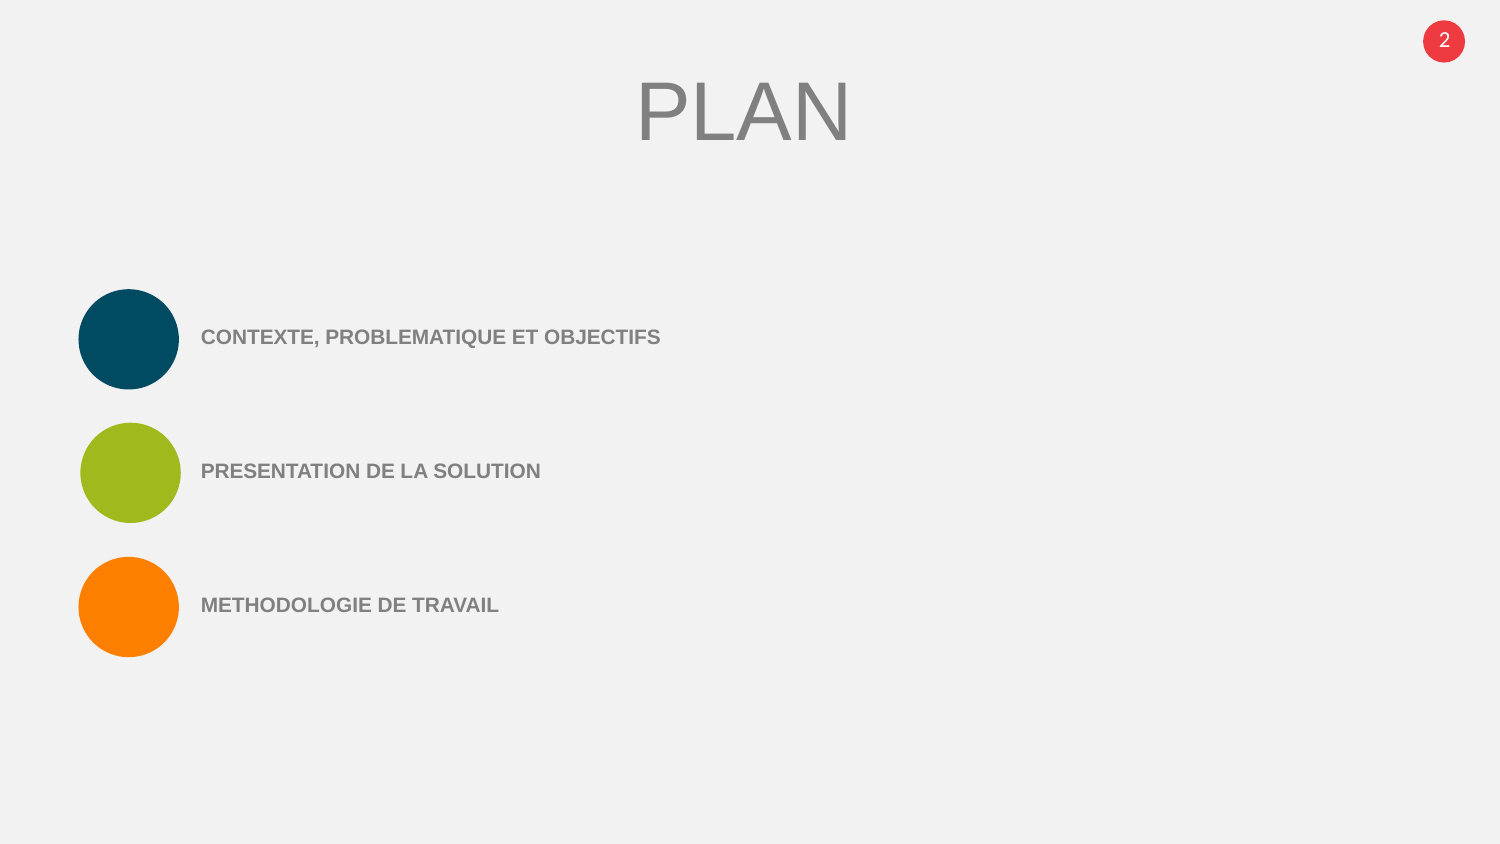

PLAN

CONTEXTE, PROBLEMATIQUE ET OBJECTIFS

PRESENTATION DE LA SOLUTION

METHODOLOGIE DE TRAVAIL